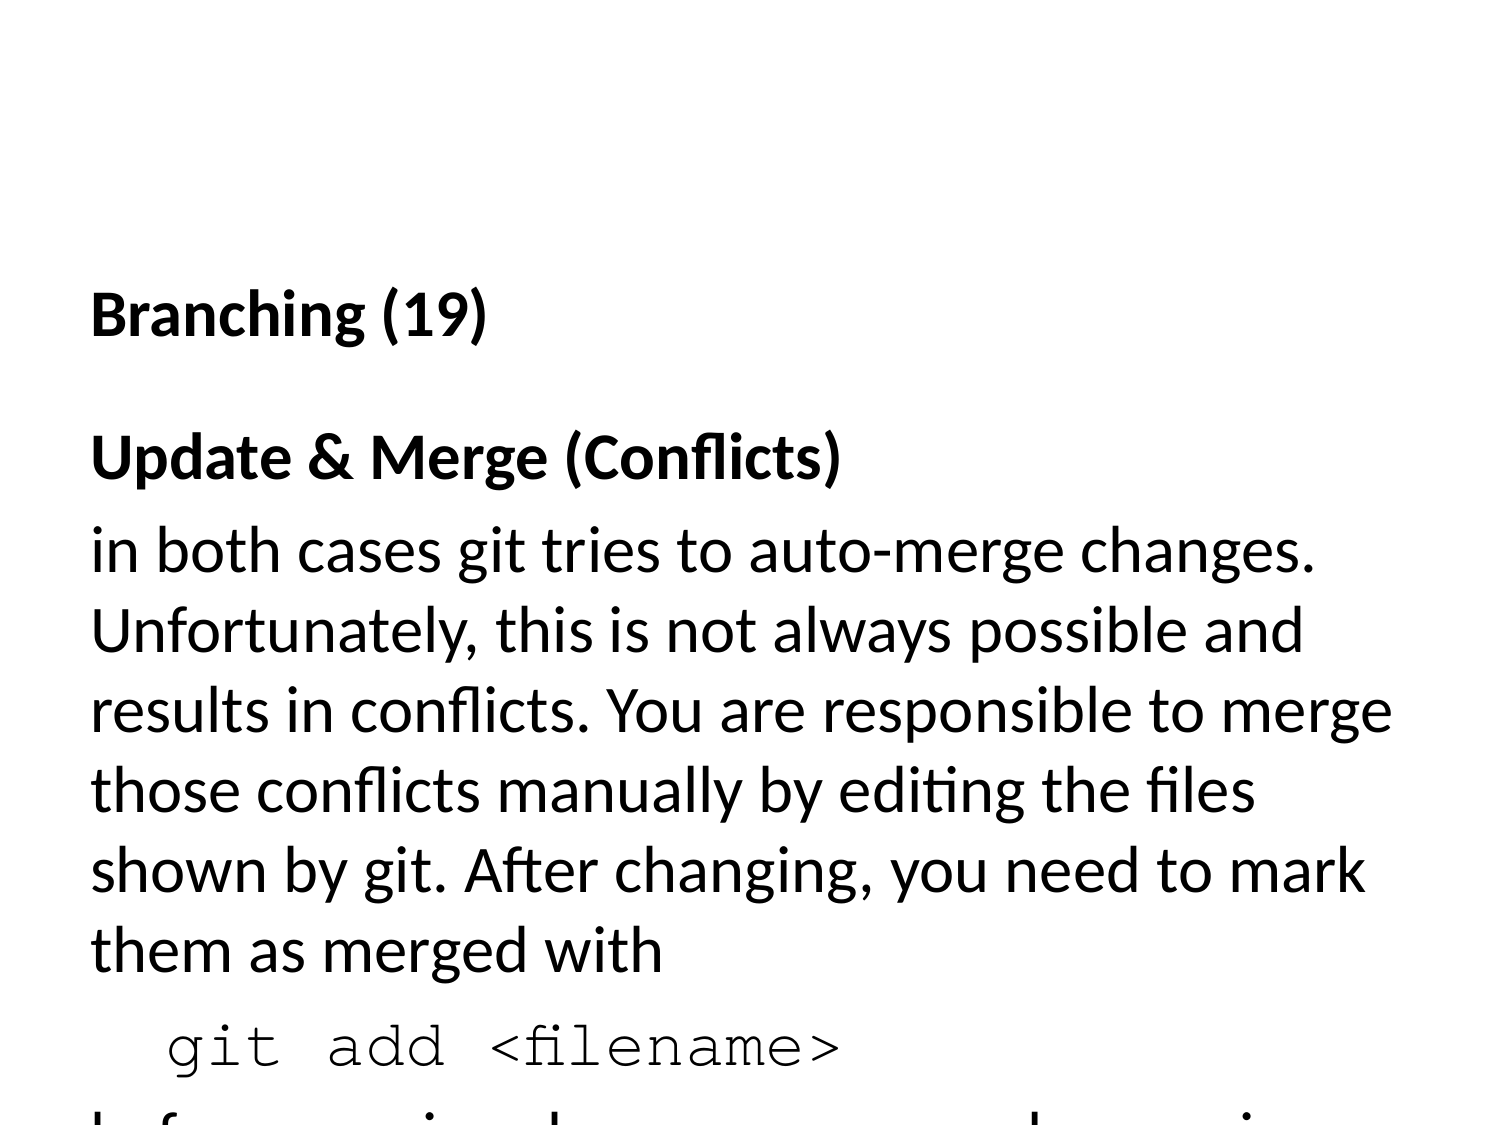

Branching (19)
Update & Merge (Conflicts)
in both cases git tries to auto-merge changes. Unfortunately, this is not always possible and results in conflicts. You are responsible to merge those conflicts manually by editing the files shown by git. After changing, you need to mark them as merged with
git add <filename>
before merging changes, you can also preview them by using
git diff <source_branch> <target_branch>
Git merge conflicts | Atlassian Git Tutorial